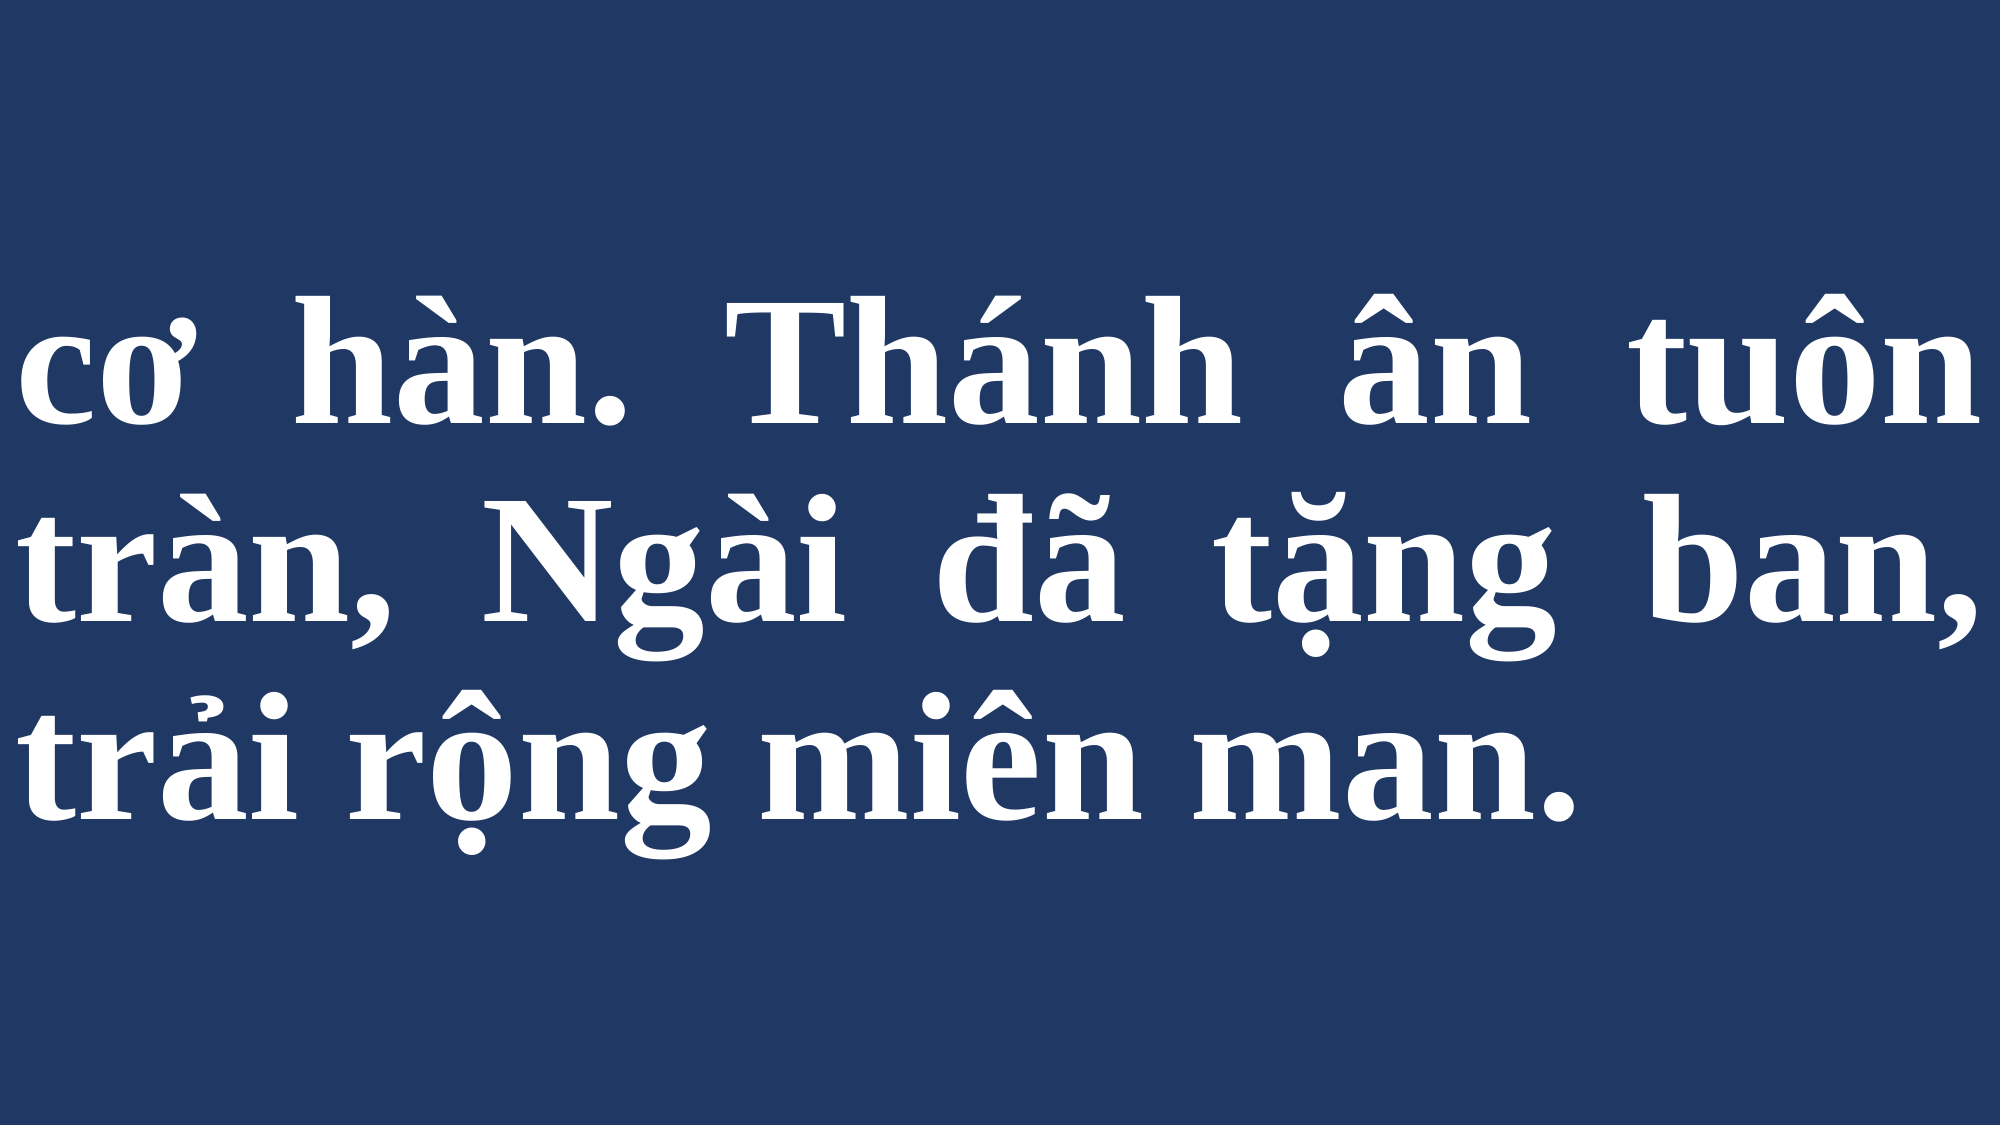

# cơ hàn. Thánh ân tuôn tràn, Ngài đã tặng ban, trải rộng miên man.